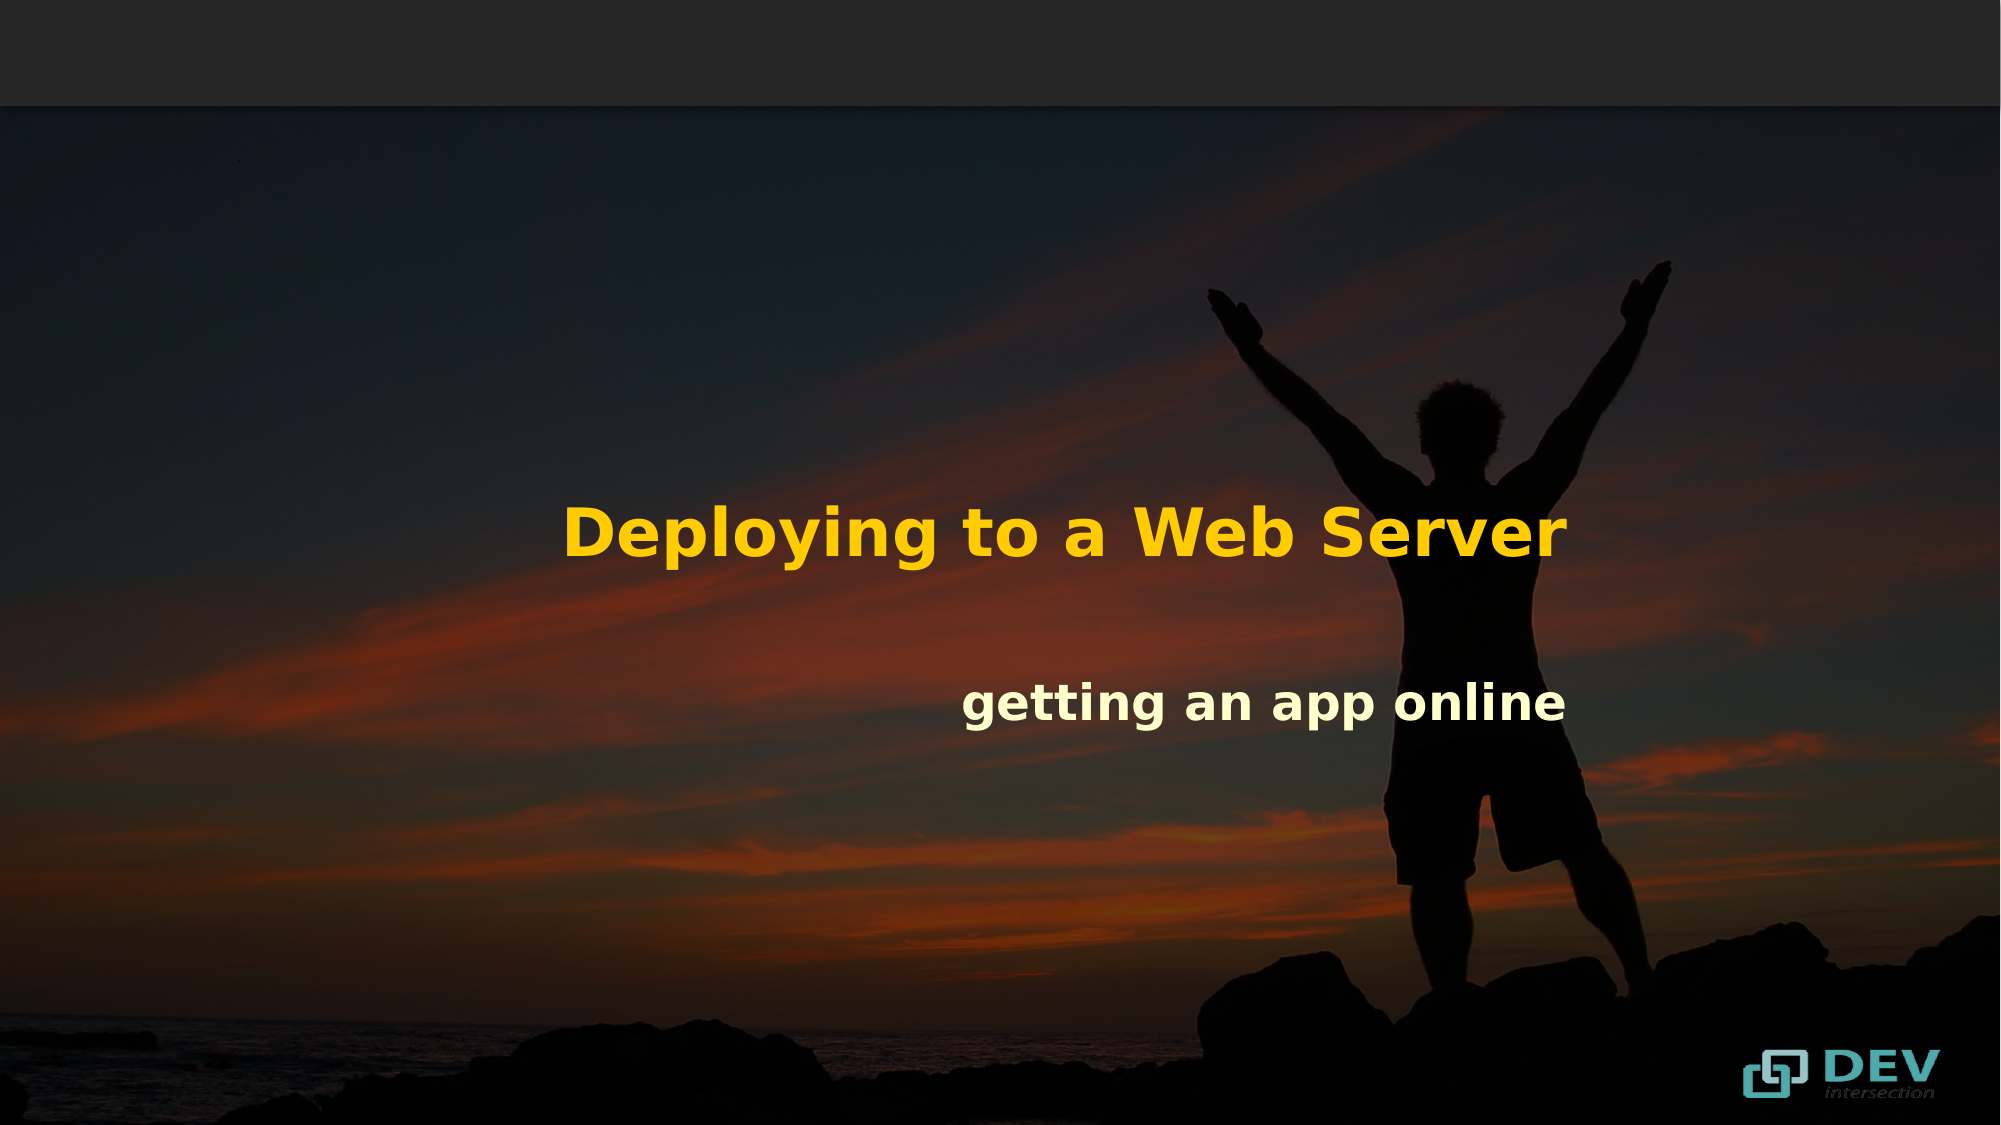

# Deploying to a Web Server
getting an app online